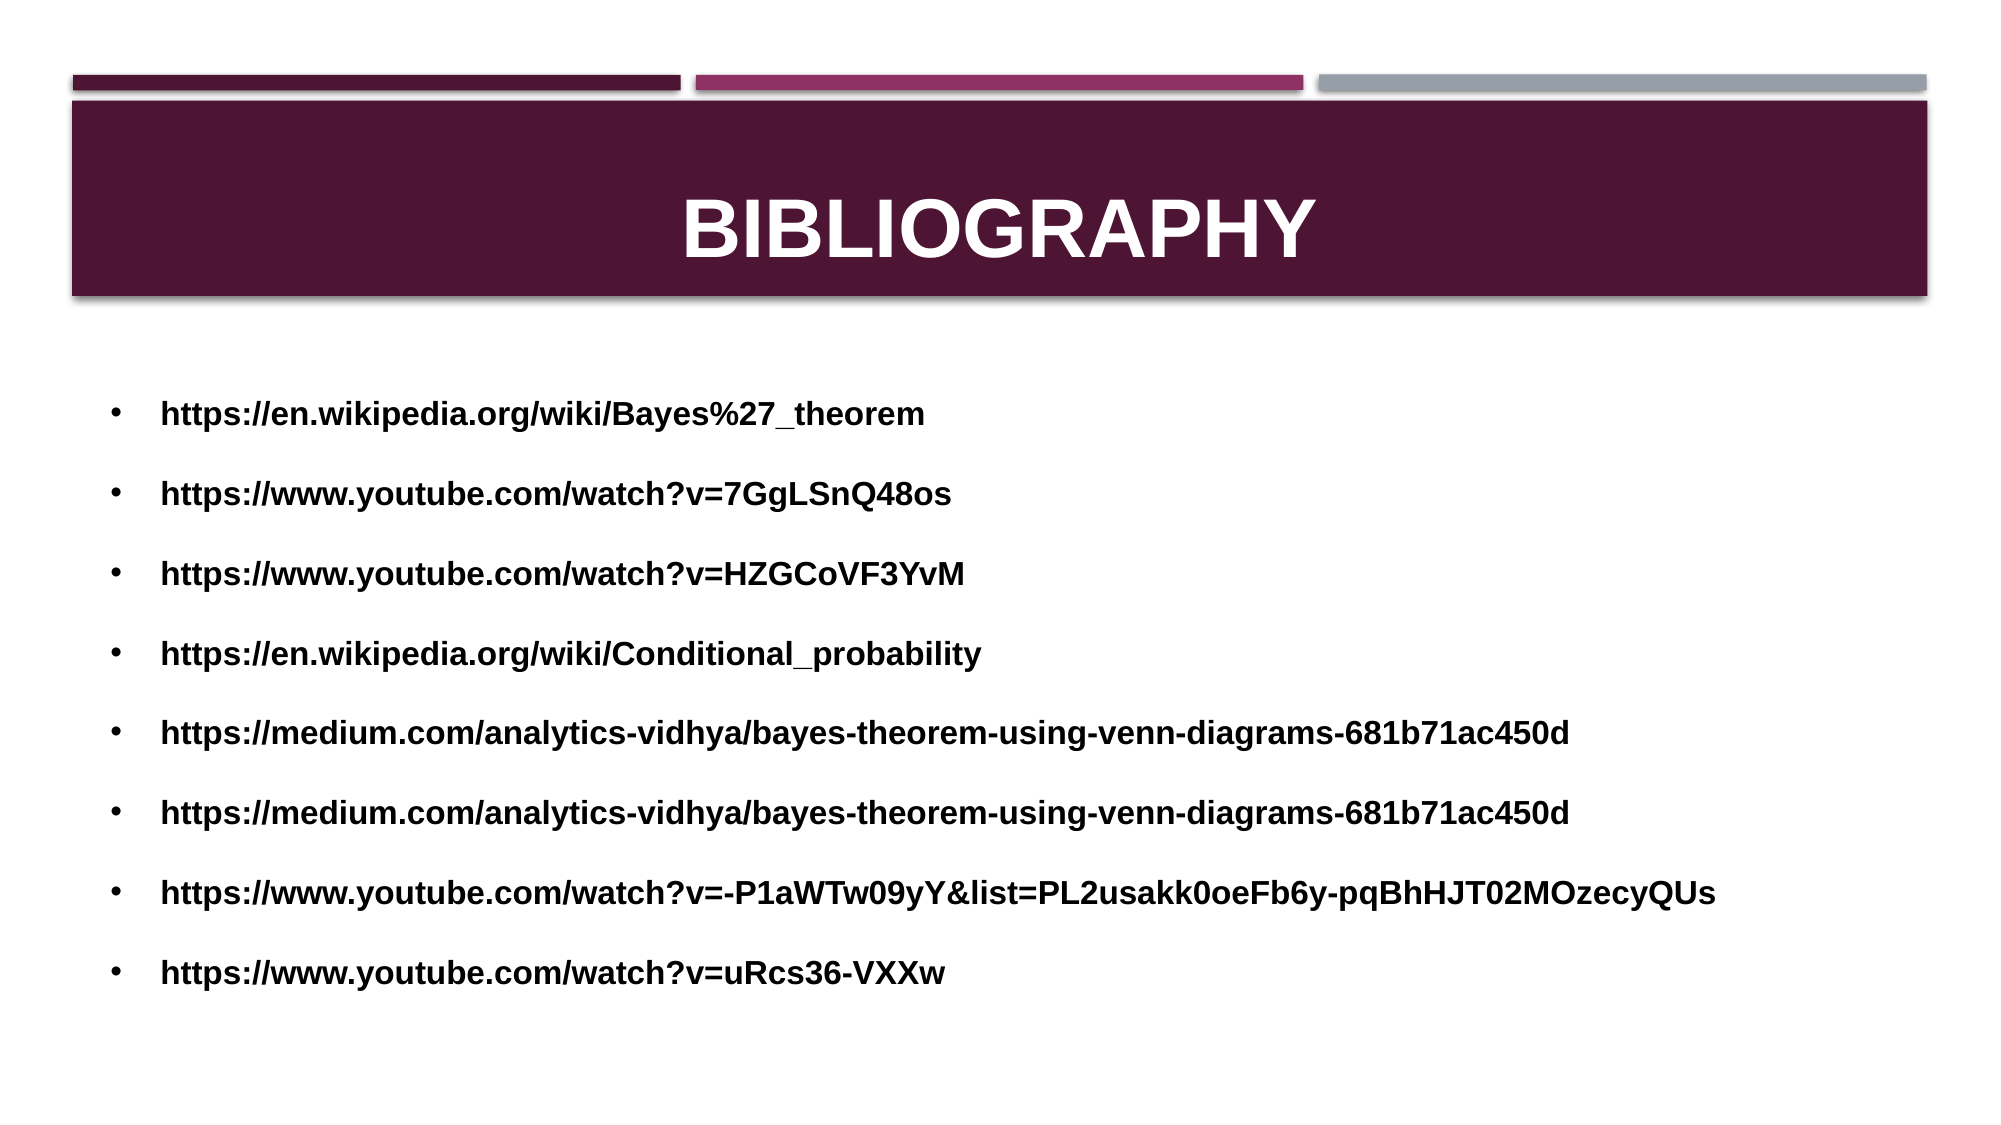

# bibliography

https://en.wikipedia.org/wiki/Bayes%27_theorem
https://www.youtube.com/watch?v=7GgLSnQ48os
https://www.youtube.com/watch?v=HZGCoVF3YvM

https://en.wikipedia.org/wiki/Conditional_probability

https://medium.com/analytics-vidhya/bayes-theorem-using-venn-diagrams-681b71ac450d

https://medium.com/analytics-vidhya/bayes-theorem-using-venn-diagrams-681b71ac450d

https://www.youtube.com/watch?v=-P1aWTw09yY&list=PL2usakk0oeFb6y-pqBhHJT02MOzecyQUs
https://www.youtube.com/watch?v=uRcs36-VXXw